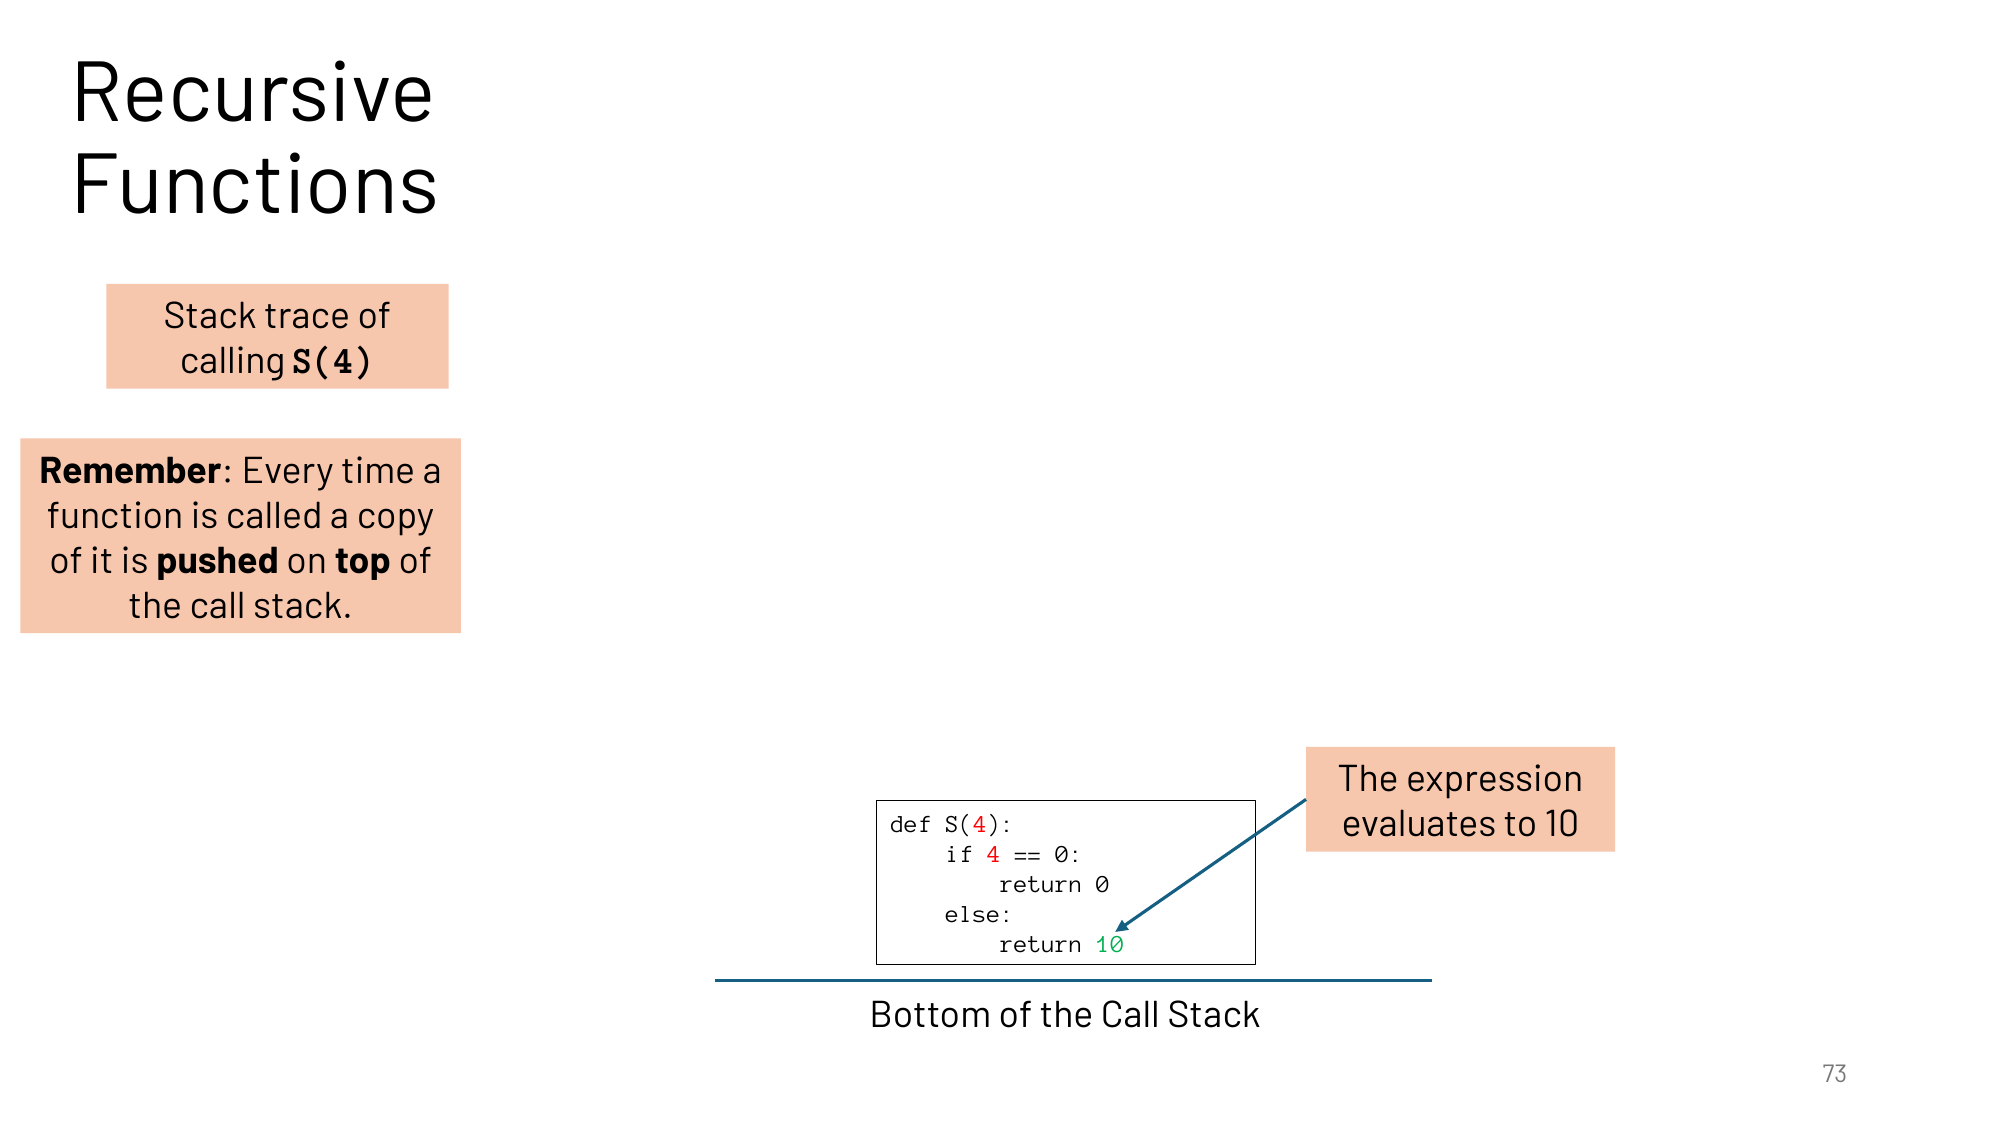

# Recursive Functions
Stack trace of calling S(4)
Remember: Every time a function is called a copy of it is pushed on top of the call stack.
The expression evaluates to 10
def S(4):
    if 4 == 0:
        return 0
    else:
        return 10
Bottom of the Call Stack
73